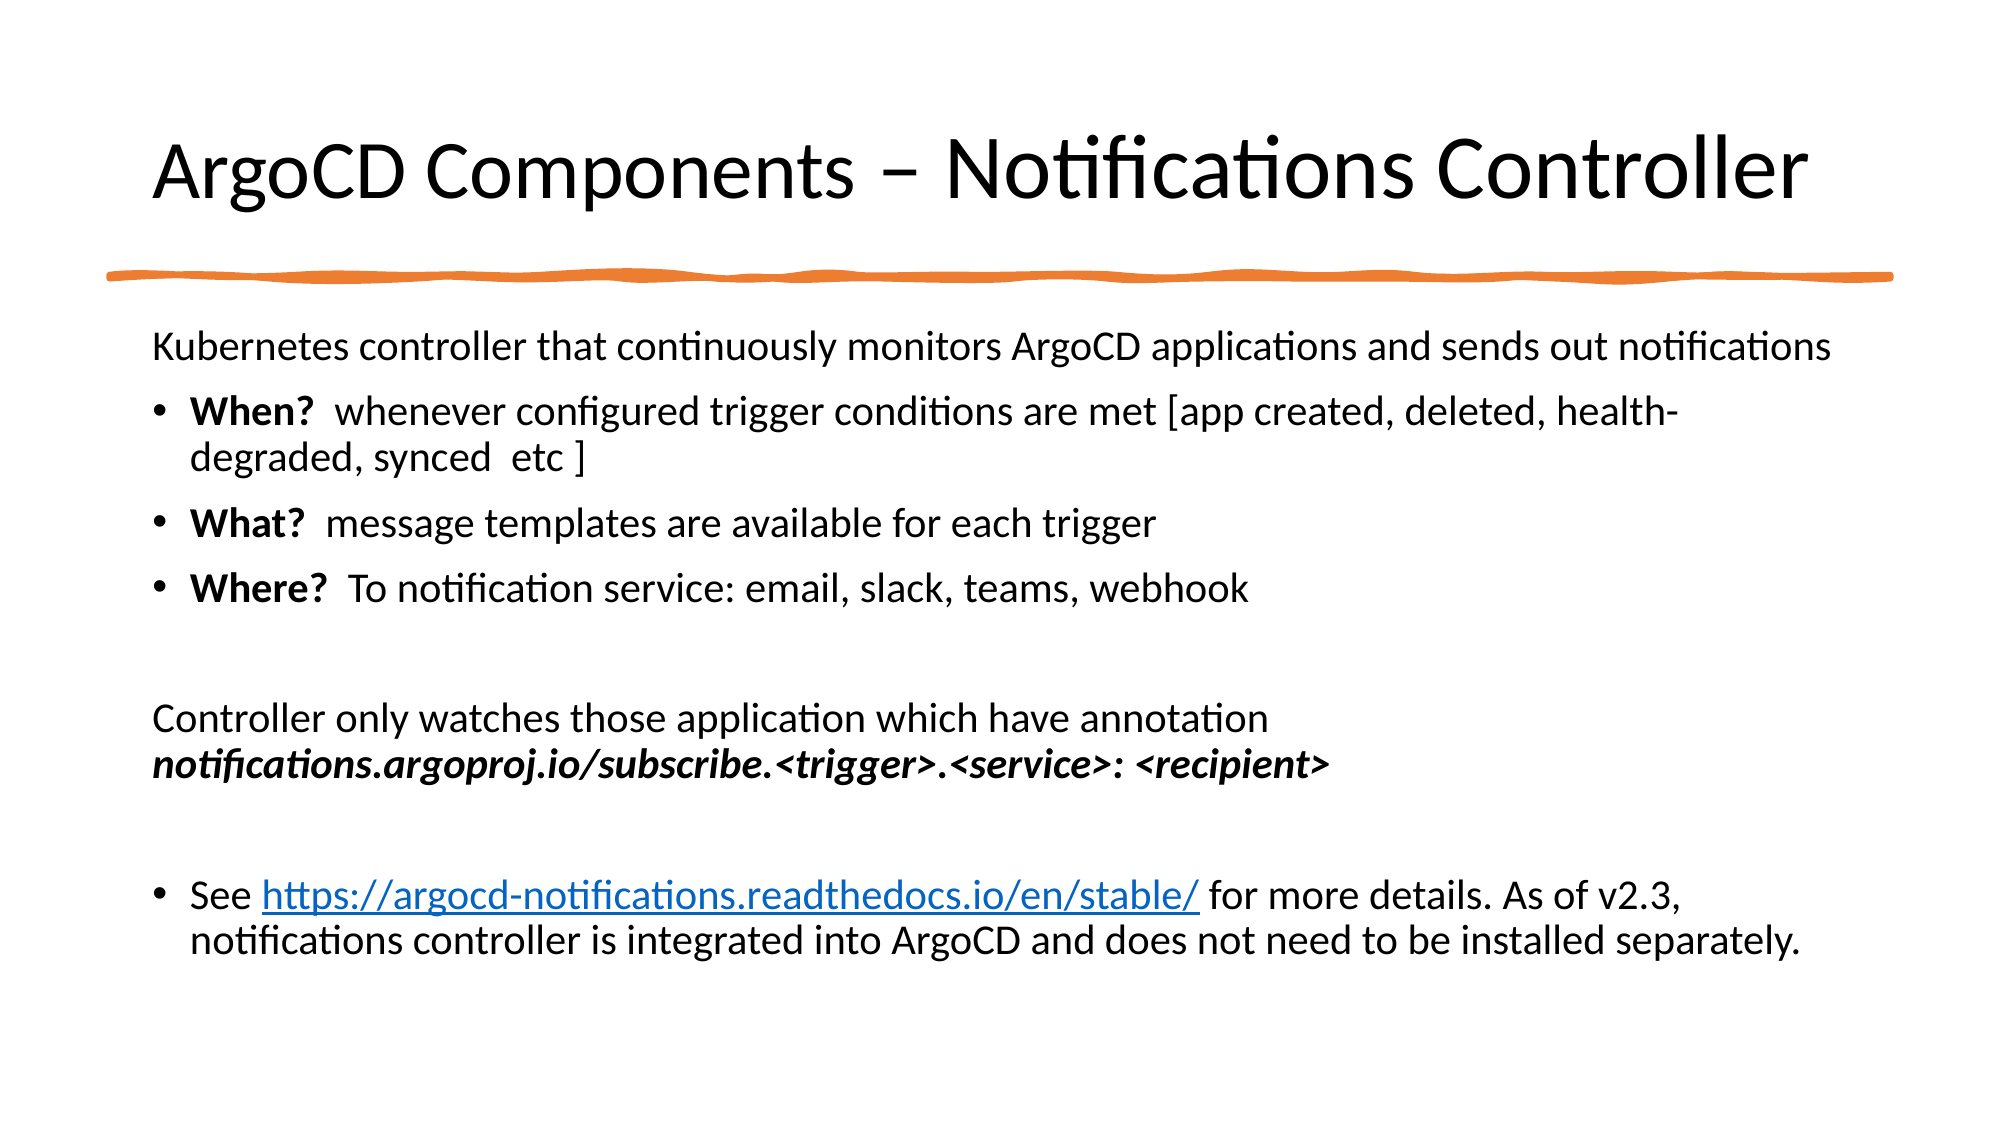

# ArgoCD Components – Notifications Controller

Kubernetes controller that continuously monitors ArgoCD applications and sends out notifications
When?  whenever configured trigger conditions are met [app created, deleted, health-degraded, synced  etc ]
What?  message templates are available for each trigger
Where?  To notification service: email, slack, teams, webhook

Controller only watches those application which have annotation notifications.argoproj.io/subscribe.<trigger>.<service>: <recipient>

See https://argocd-notifications.readthedocs.io/en/stable/ for more details. As of v2.3, notifications controller is integrated into ArgoCD and does not need to be installed separately.